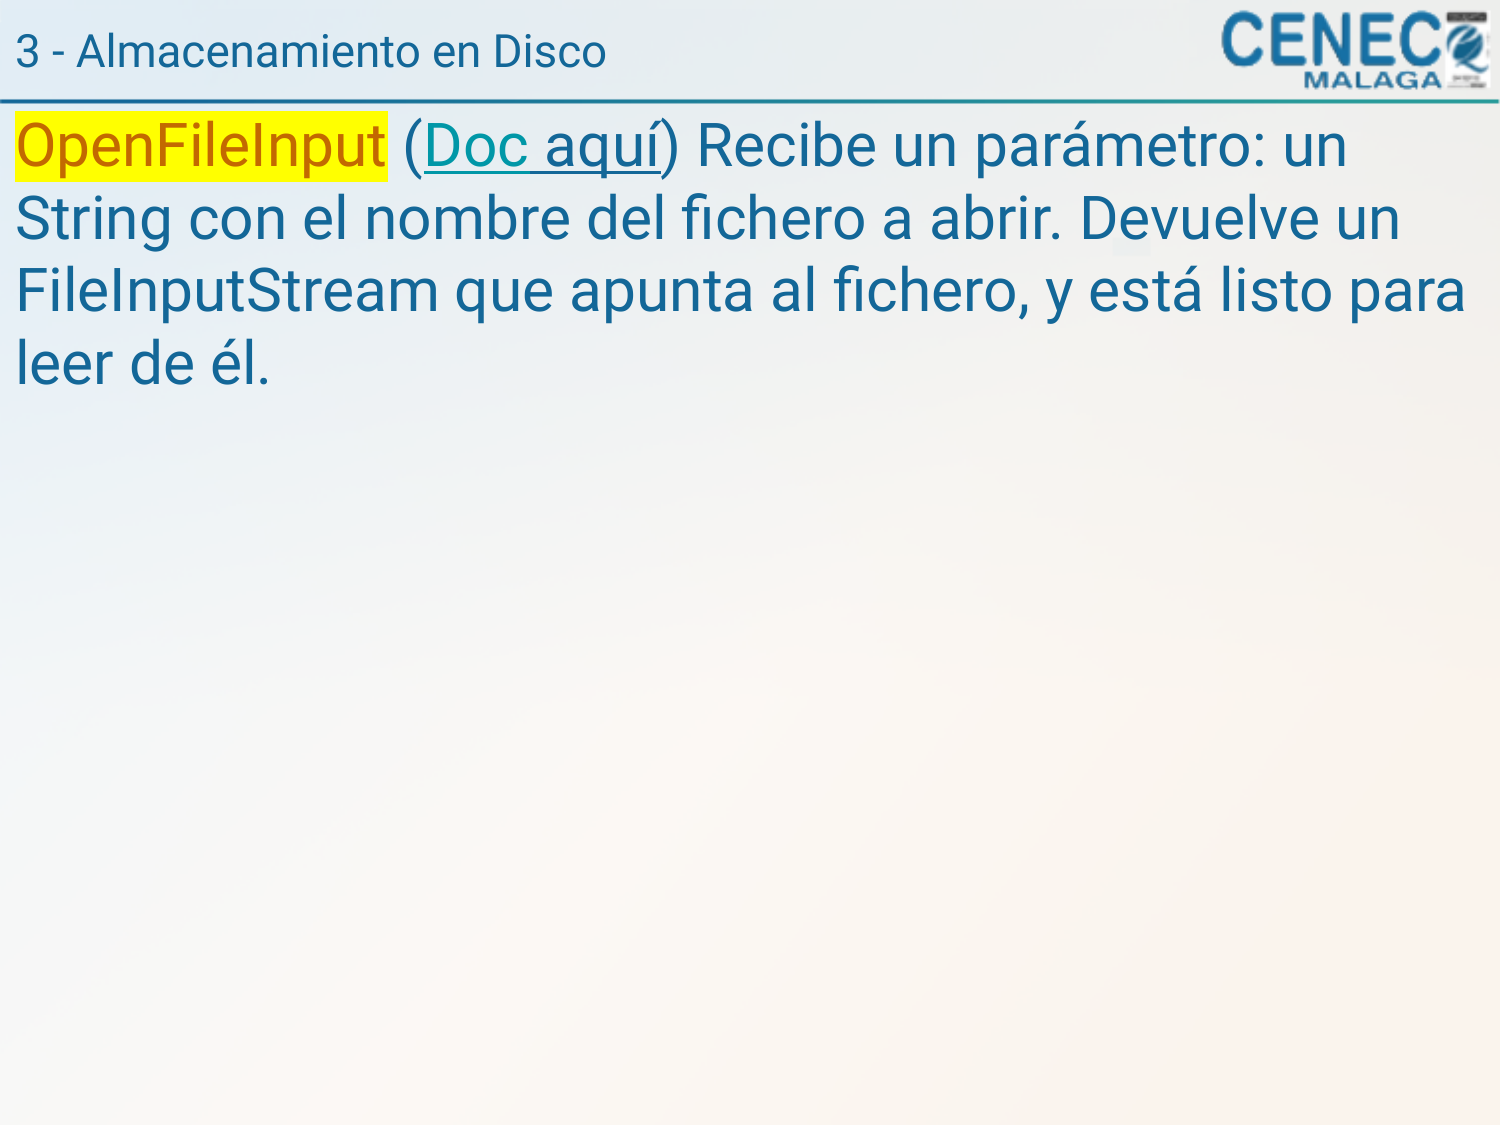

3 - Almacenamiento en Disco
OpenFileInput (Doc aquí) Recibe un parámetro: un String con el nombre del fichero a abrir. Devuelve un FileInputStream que apunta al fichero, y está listo para leer de él.